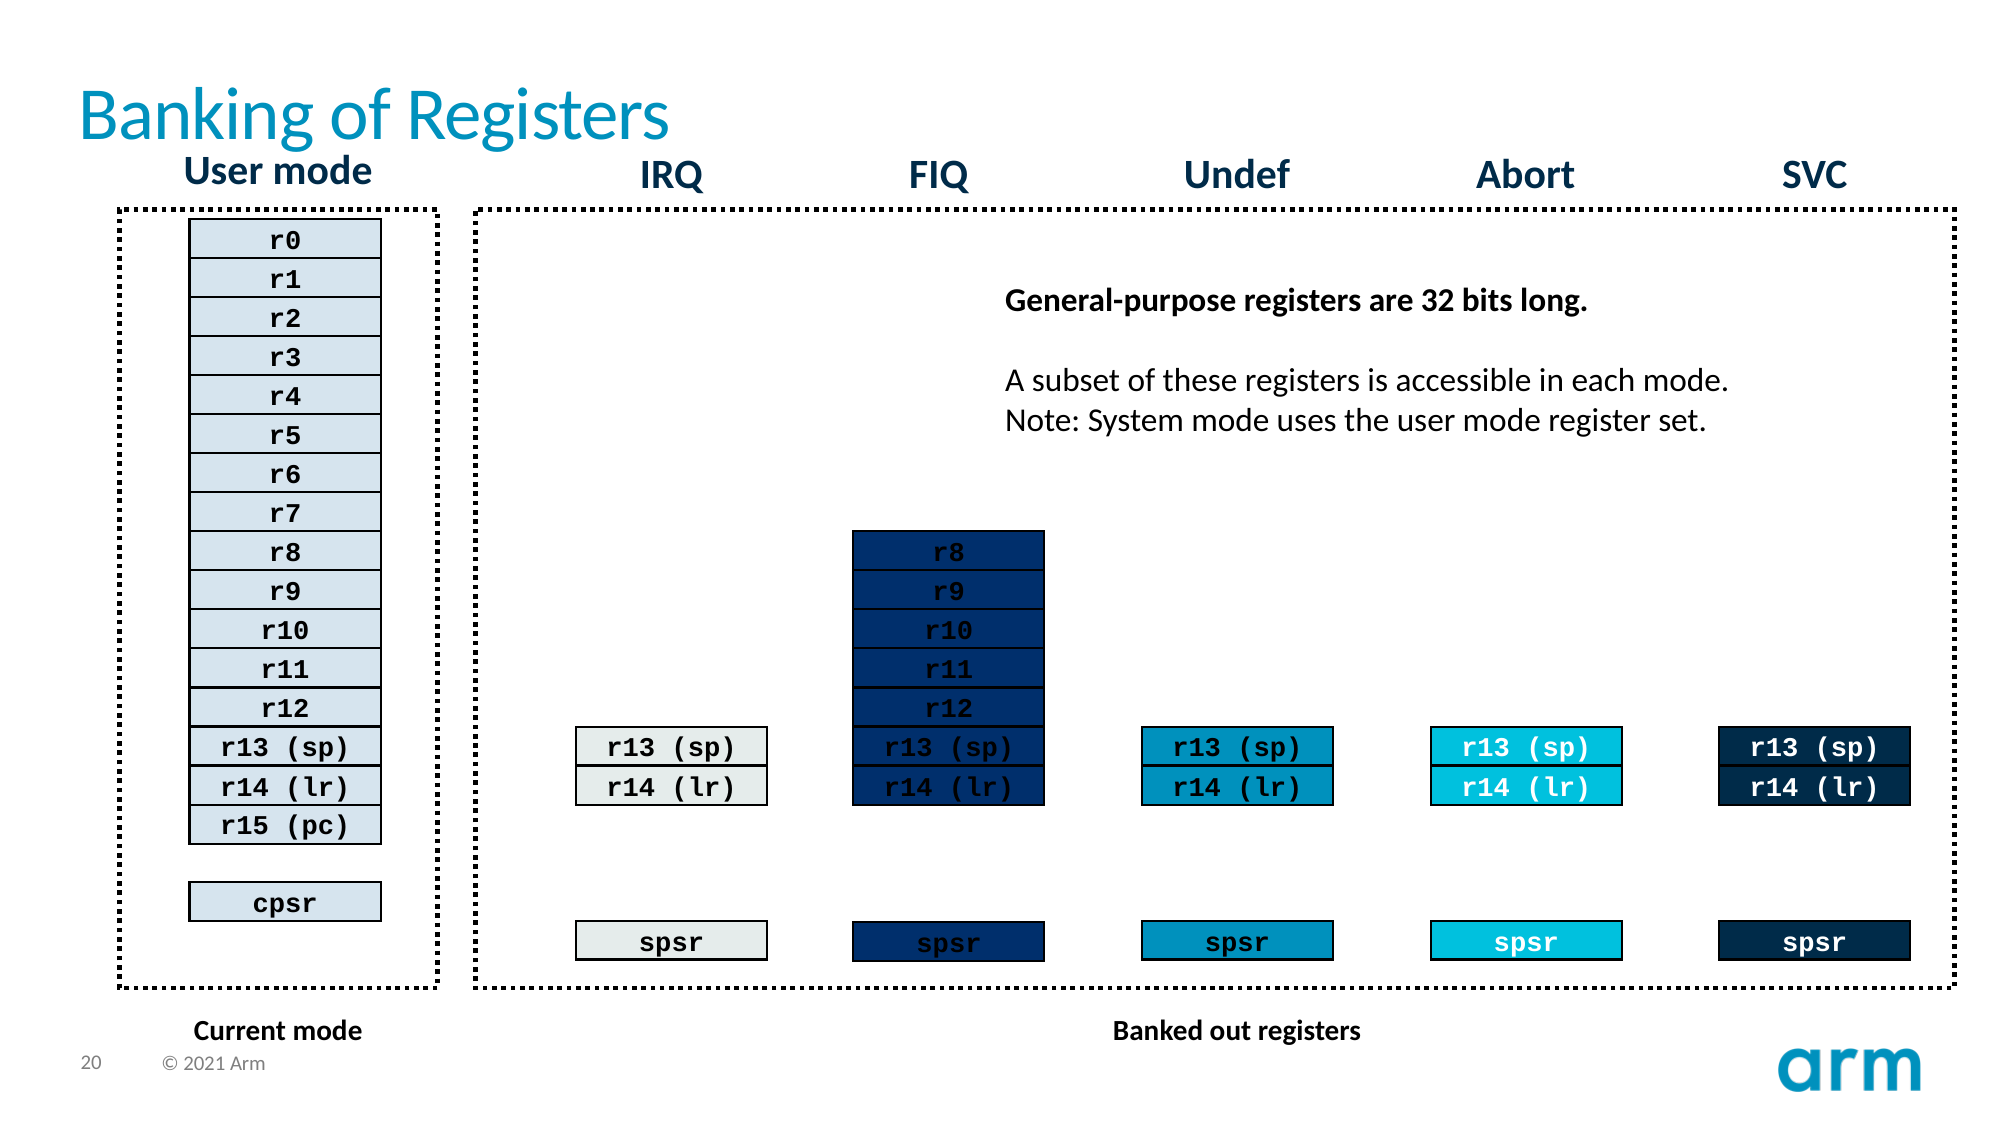

# Banking of Registers
User mode
r13 (sp)
r14 (lr)
IRQ
r13 (sp)
r14 (lr)
spsr
FIQ
r8
r9
r10
r11
r12
r13 (sp)
r14 (lr)
spsr
Undef
r13 (sp)
r14 (lr)
spsr
Abort
r13 (sp)
r14 (lr)
spsr
SVC
r13 (sp)
r14 (lr)
spsr

General-purpose registers are 32 bits long.
A subset of these registers is accessible in each mode.
Note: System mode uses the user mode register set.
r0
r1
r2
r3
r4
r5
r6
r7
r8
r9
r10
r11
r12
r15 (pc)
cpsr
Current mode
Banked out registers